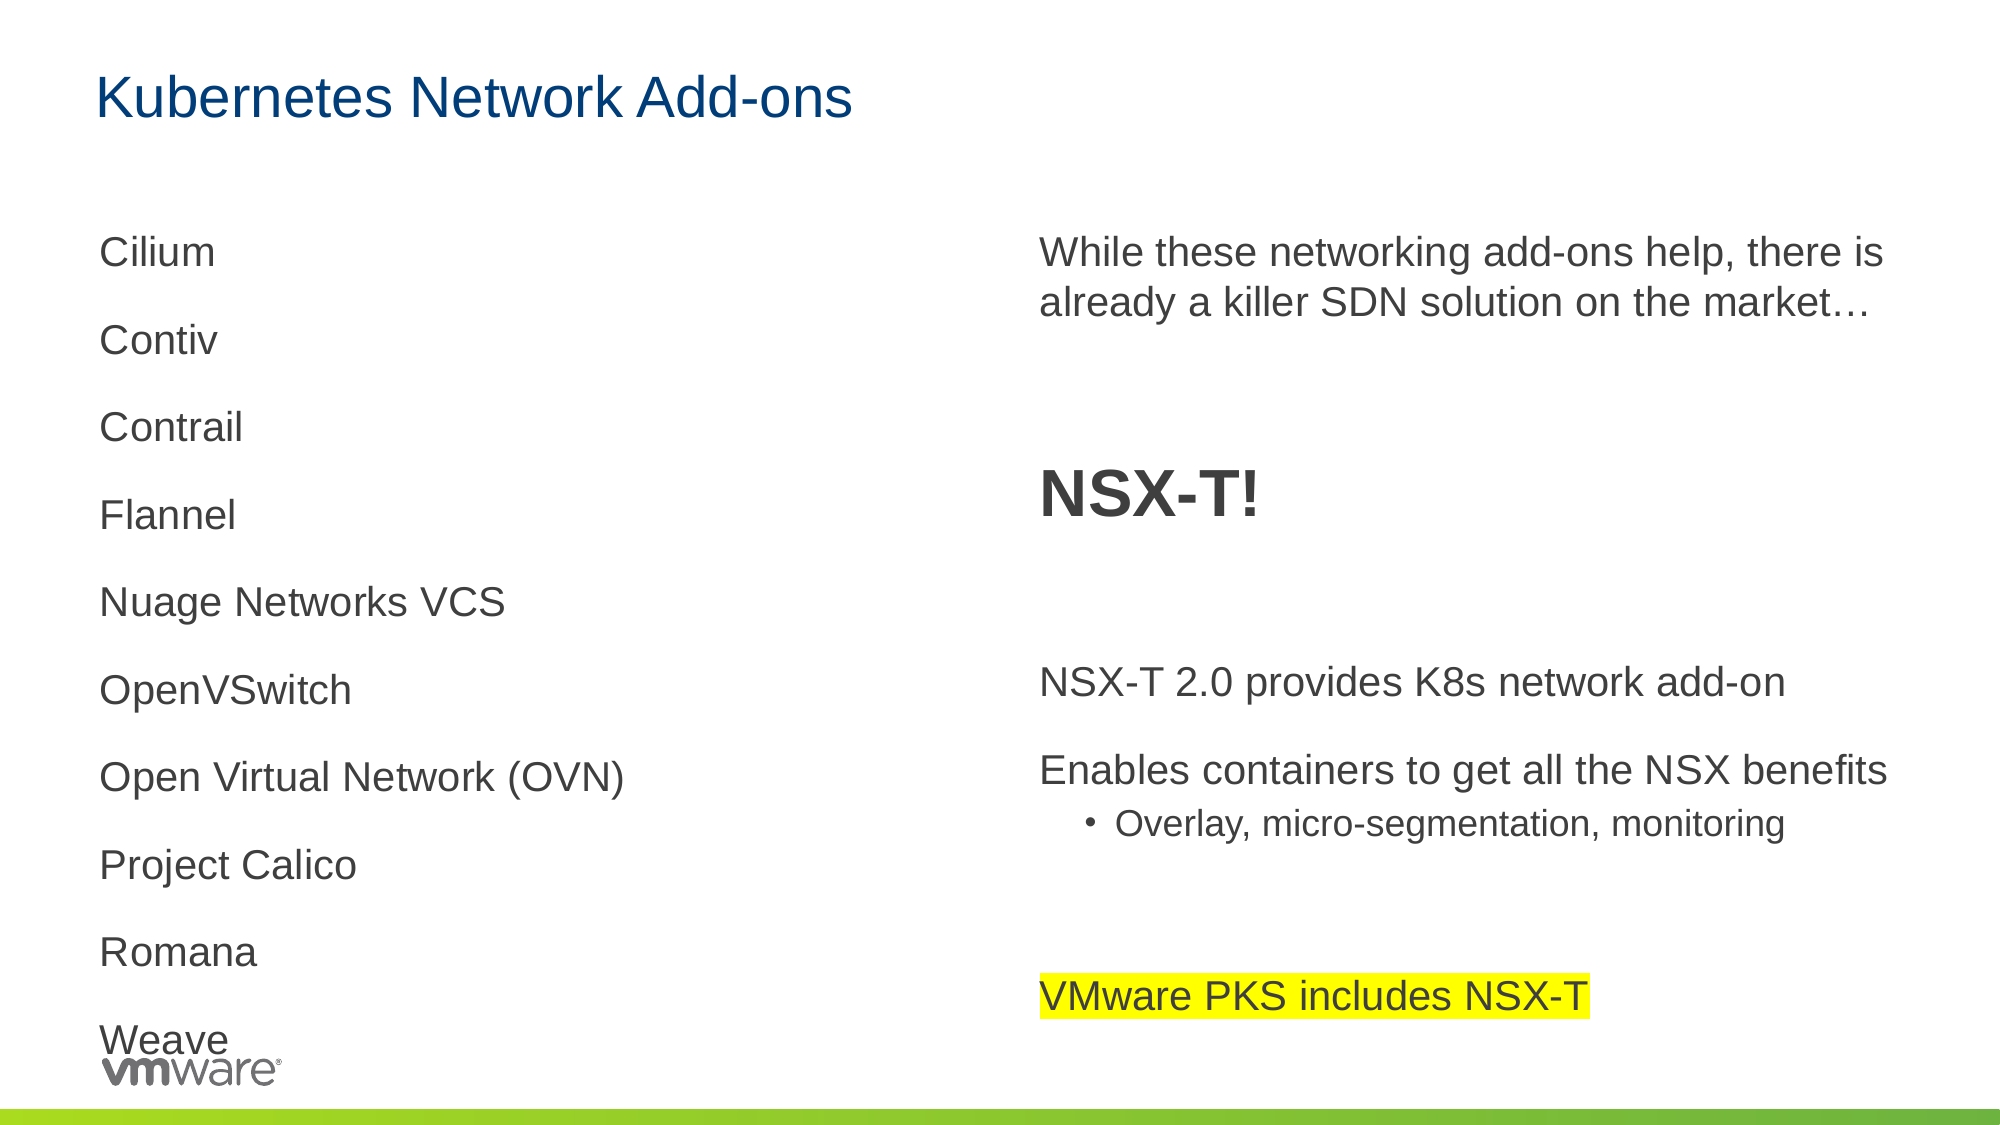

# Kubernetes Network Add-ons
Cilium
Contiv
Contrail
Flannel
Nuage Networks VCS
OpenVSwitch
Open Virtual Network (OVN)
Project Calico
Romana
Weave

While these networking add-ons help, there is already a killer SDN solution on the market…

NSX-T!

NSX-T 2.0 provides K8s network add-on
Enables containers to get all the NSX benefits
Overlay, micro-segmentation, monitoring

VMware PKS includes NSX-T